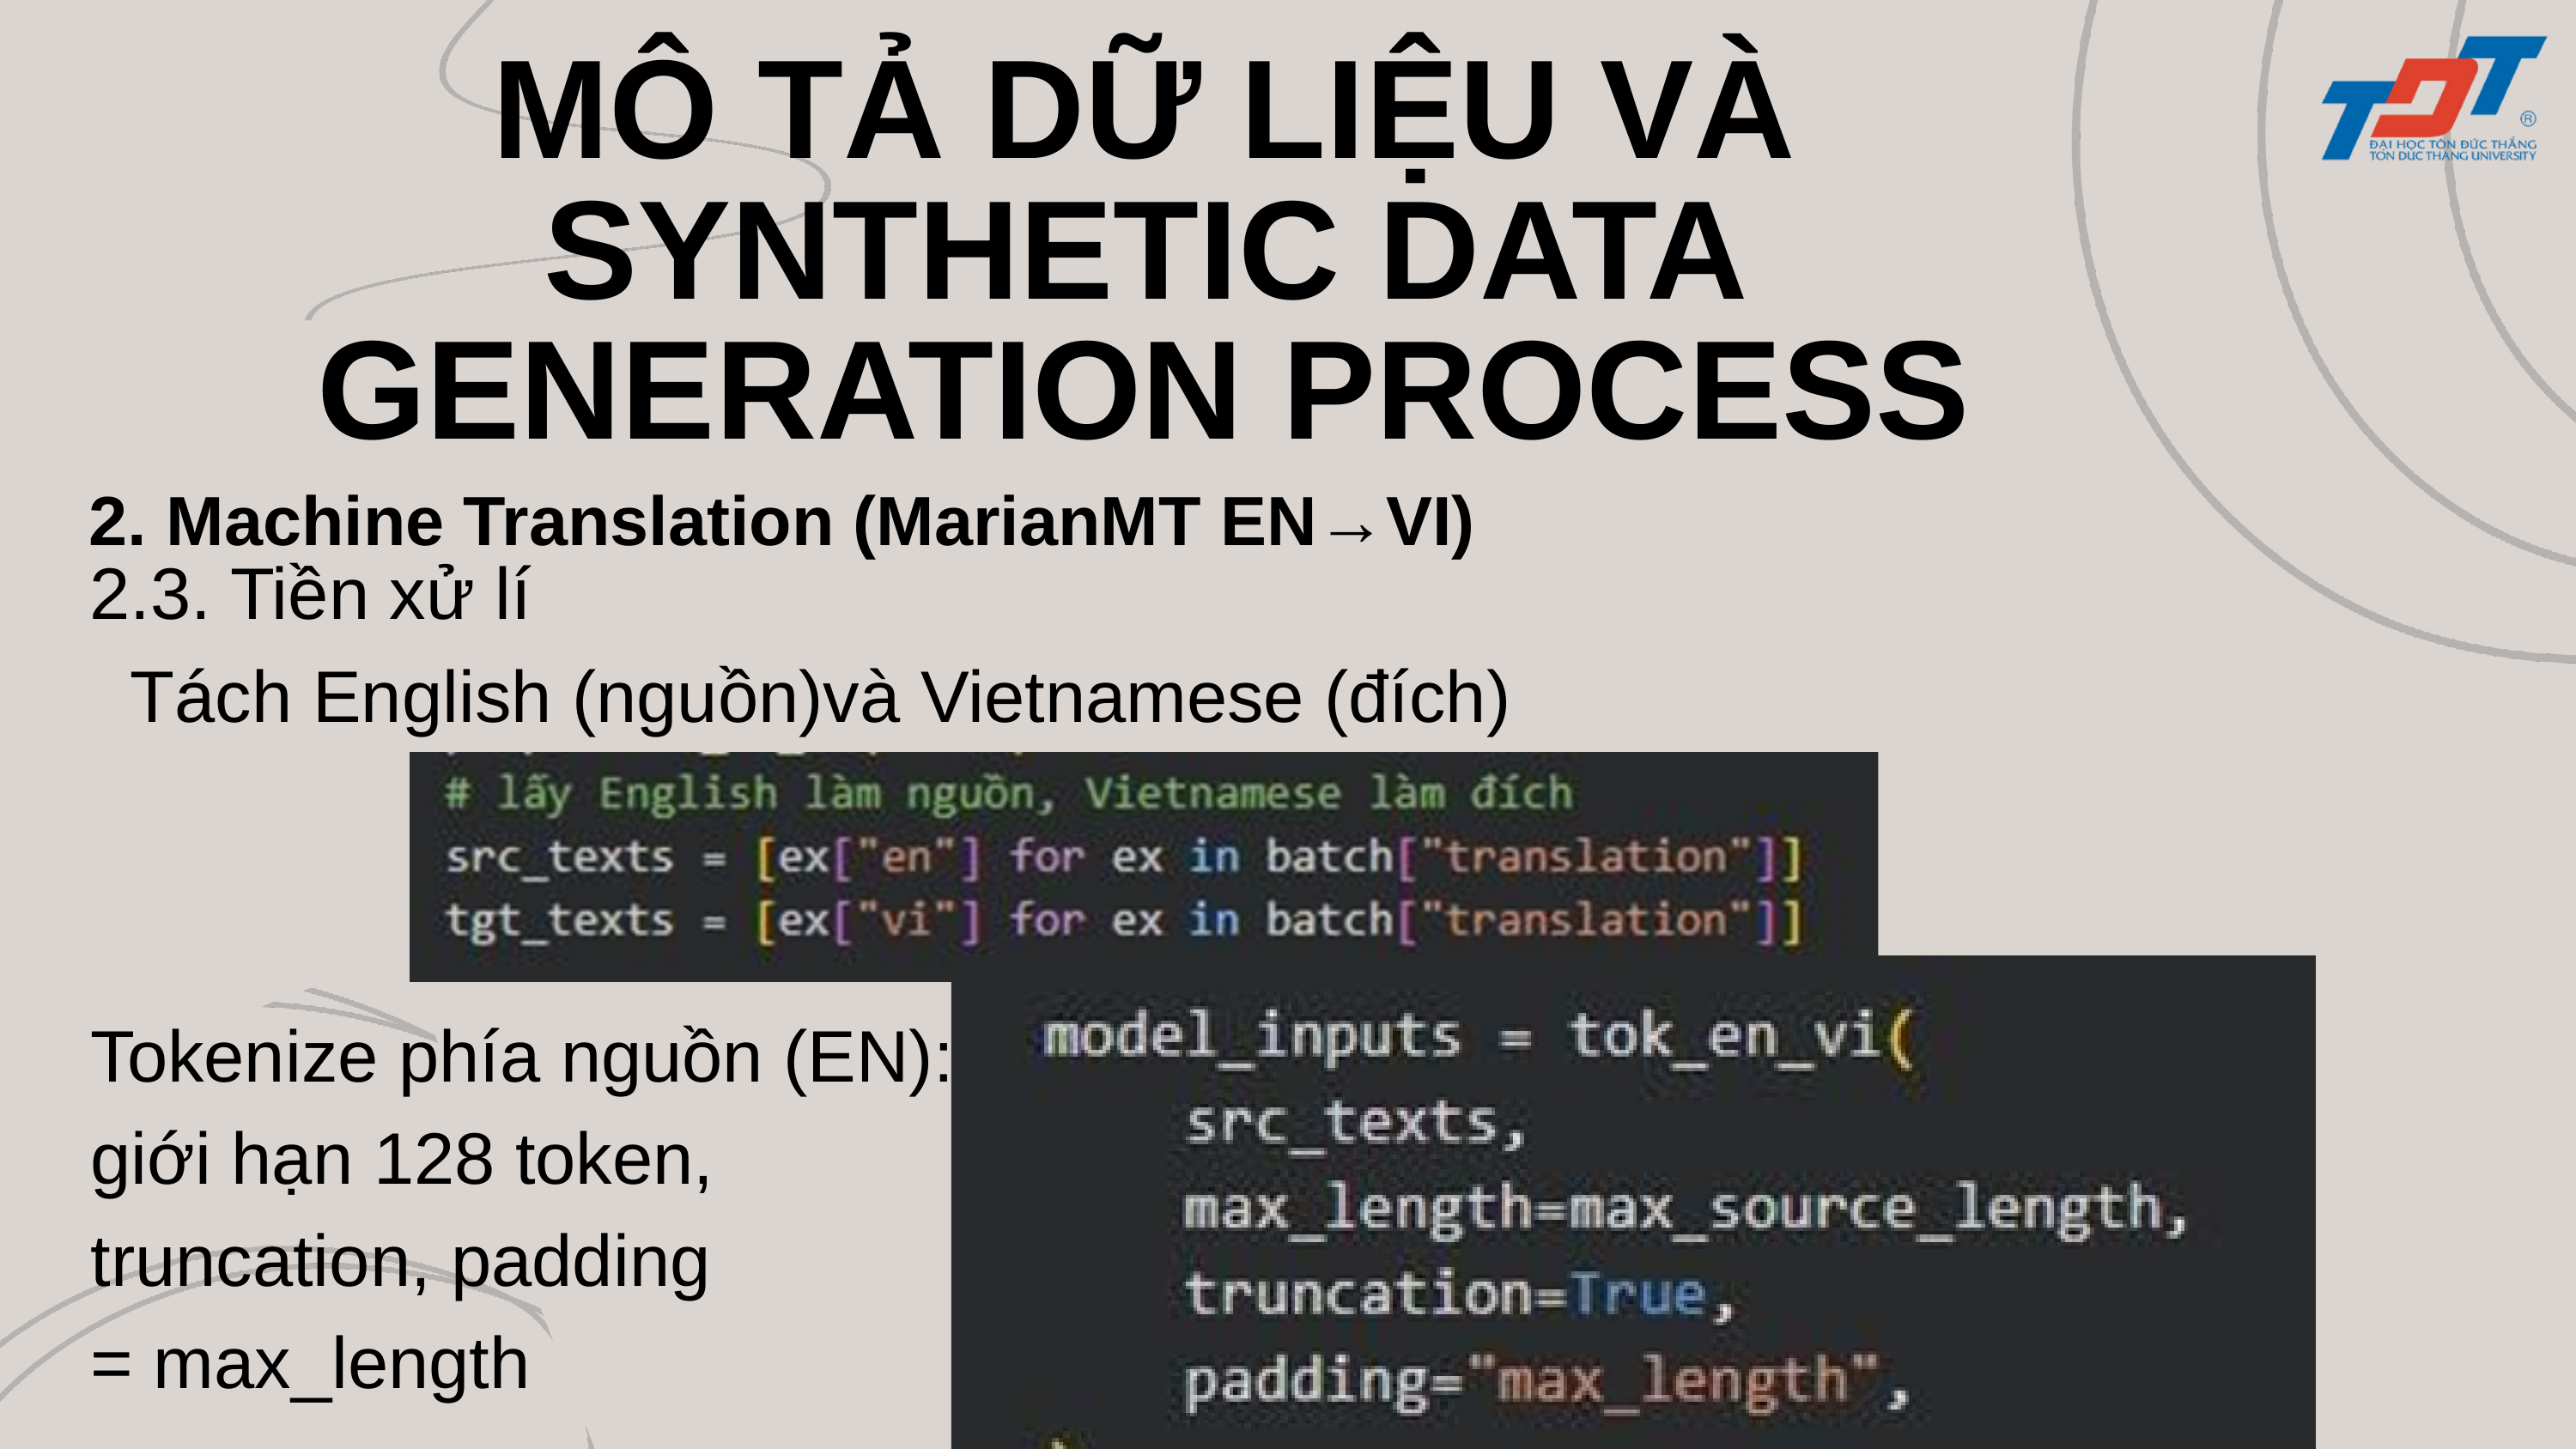

MÔ TẢ DỮ LIỆU VÀ SYNTHETIC DATA GENERATION PROCESS
2. Machine Translation (MarianMT EN→VI)

2.3. Tiền xử lí
  Tách English (nguồn)và Vietnamese (đích)

Tokenize phía nguồn (EN): giới hạn 128 token, truncation, padding
= max_length